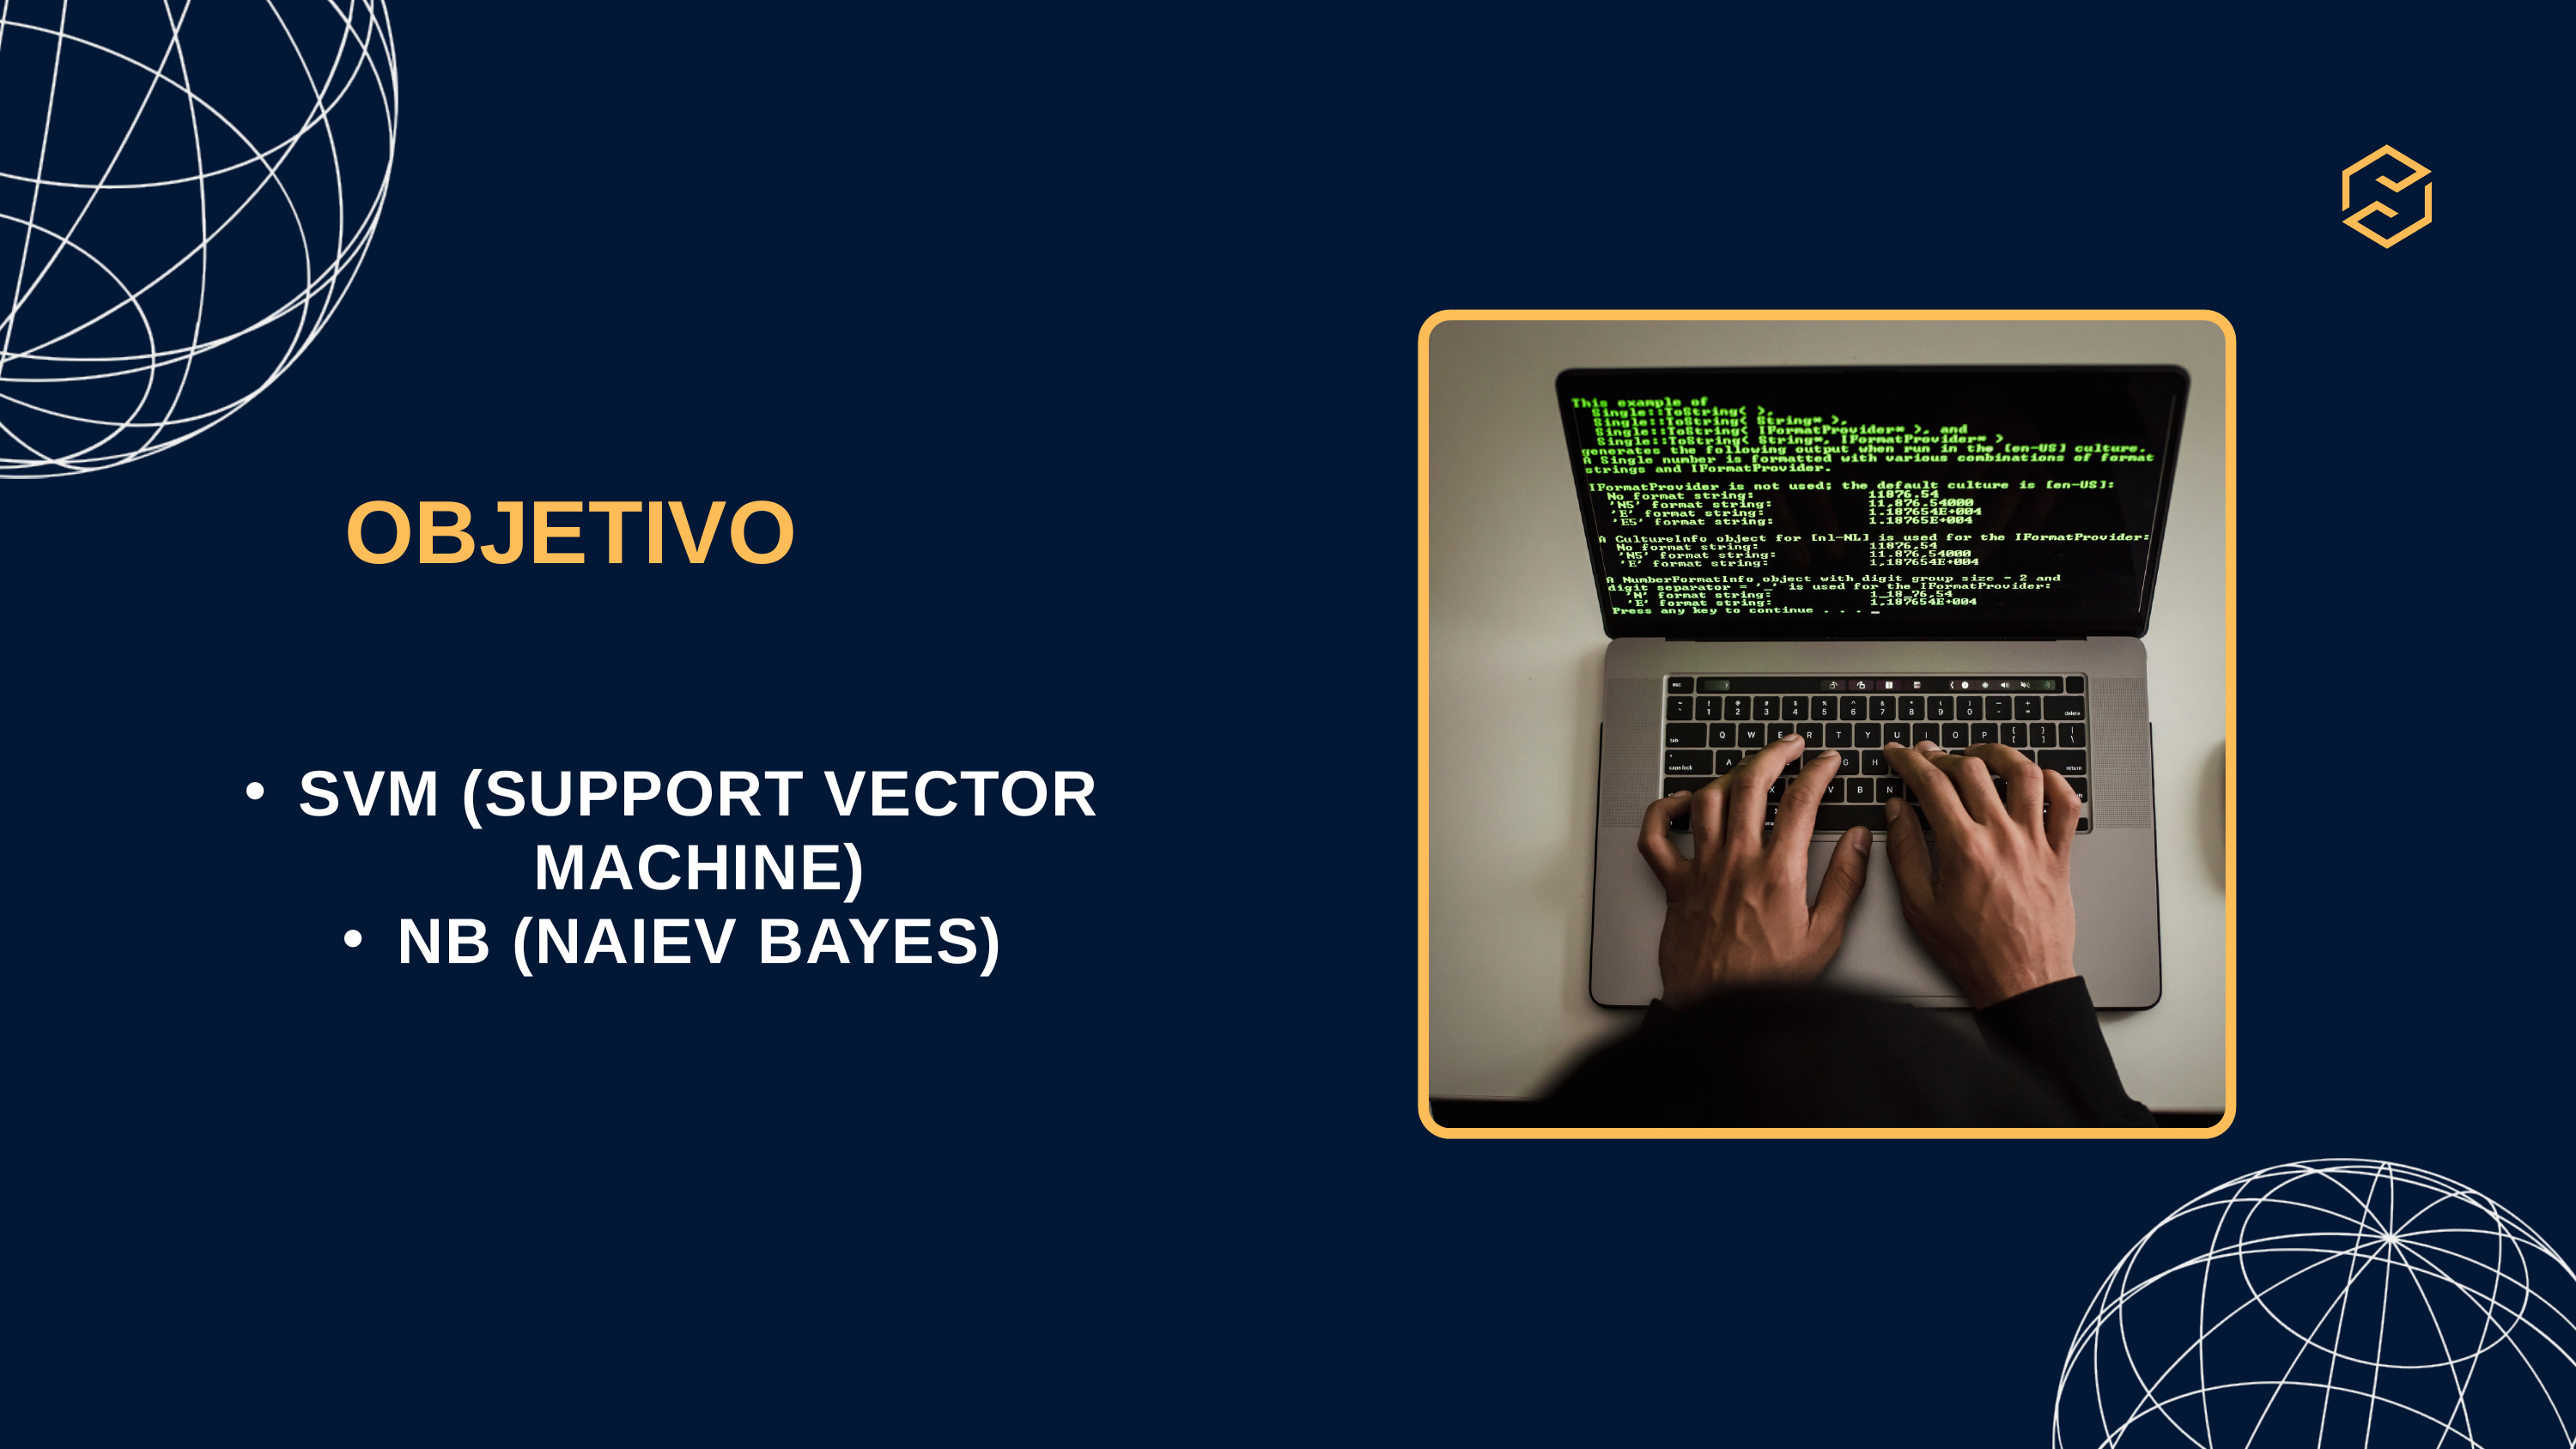

OBJETIVO

SVM (SUPPORT VECTOR MACHINE)
NB (NAIEV BAYES)